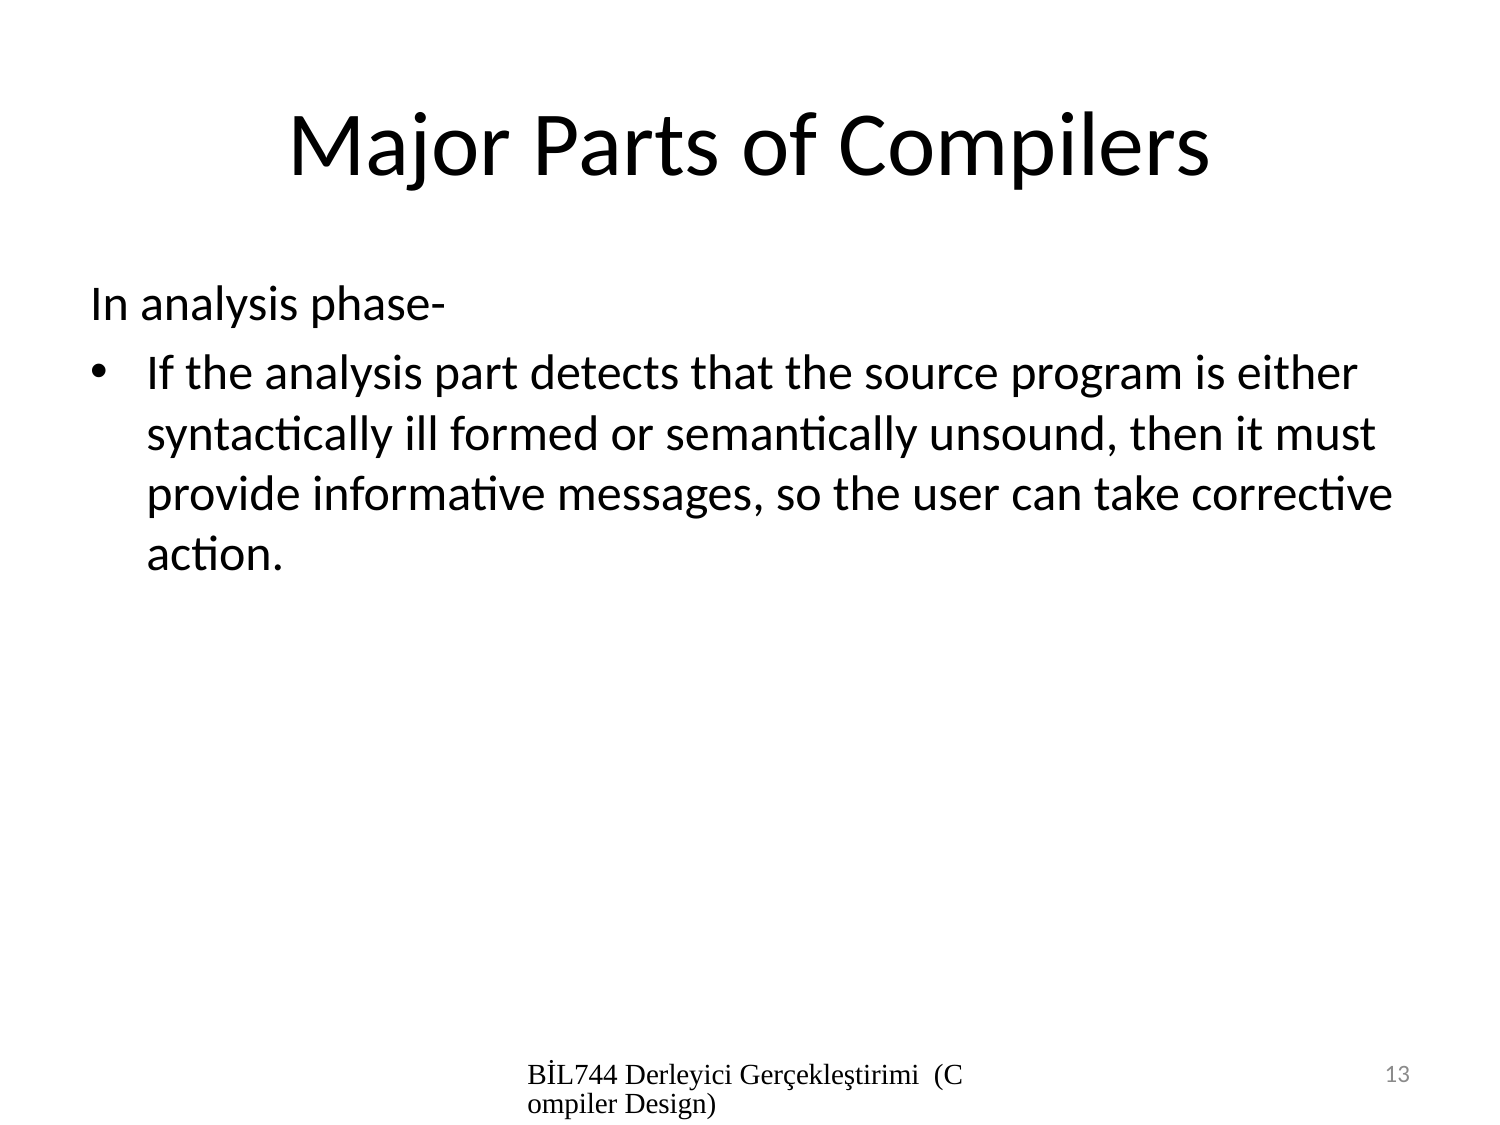

# Major Parts of Compilers
In analysis phase-
If the analysis part detects that the source program is either syntactically ill formed or semantically unsound, then it must provide informative messages, so the user can take corrective action.
BİL744 Derleyici Gerçekleştirimi  (Compiler Design)
13